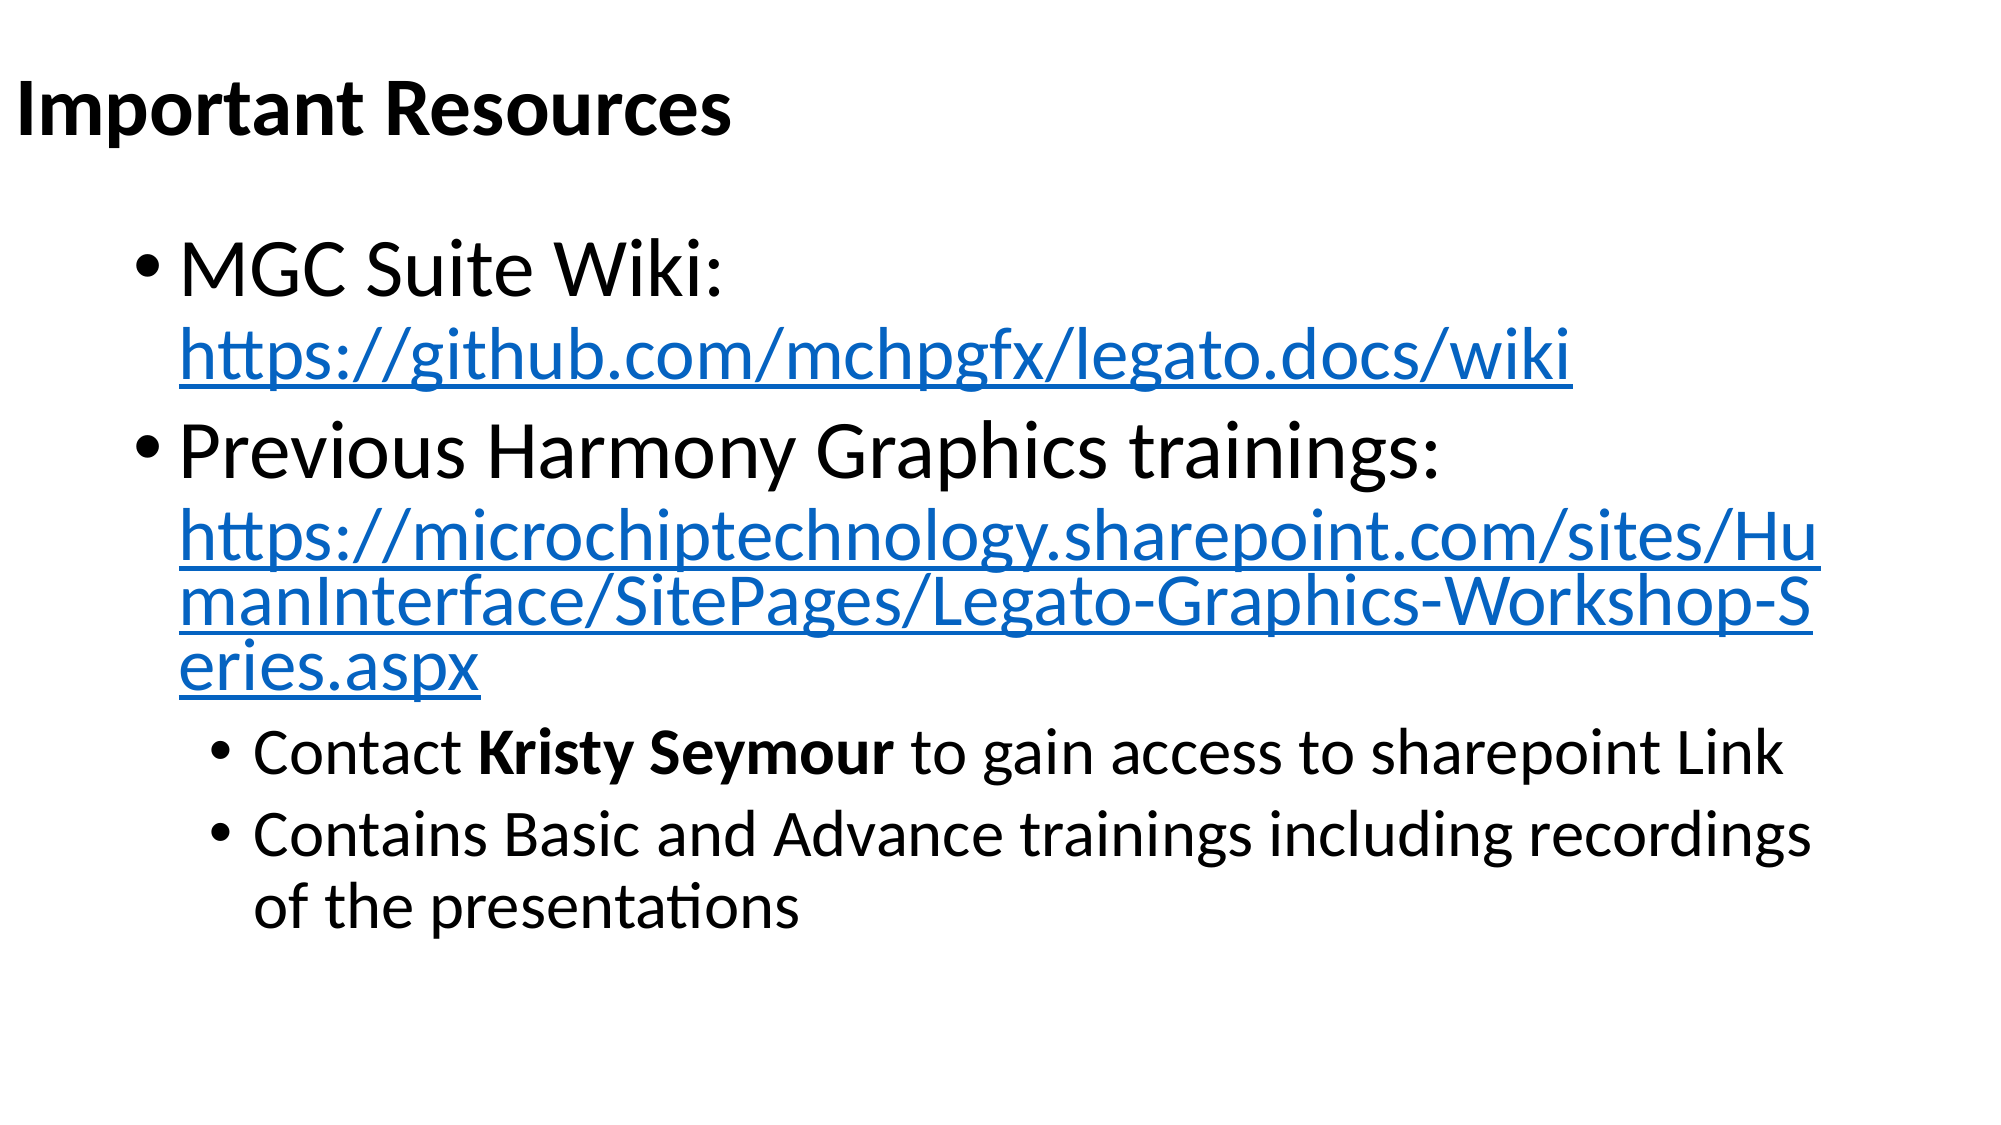

# Important Resources
MGC Suite Wiki: https://github.com/mchpgfx/legato.docs/wiki
Previous Harmony Graphics trainings: https://microchiptechnology.sharepoint.com/sites/HumanInterface/SitePages/Legato-Graphics-Workshop-Series.aspx
Contact Kristy Seymour to gain access to sharepoint Link
Contains Basic and Advance trainings including recordings of the presentations